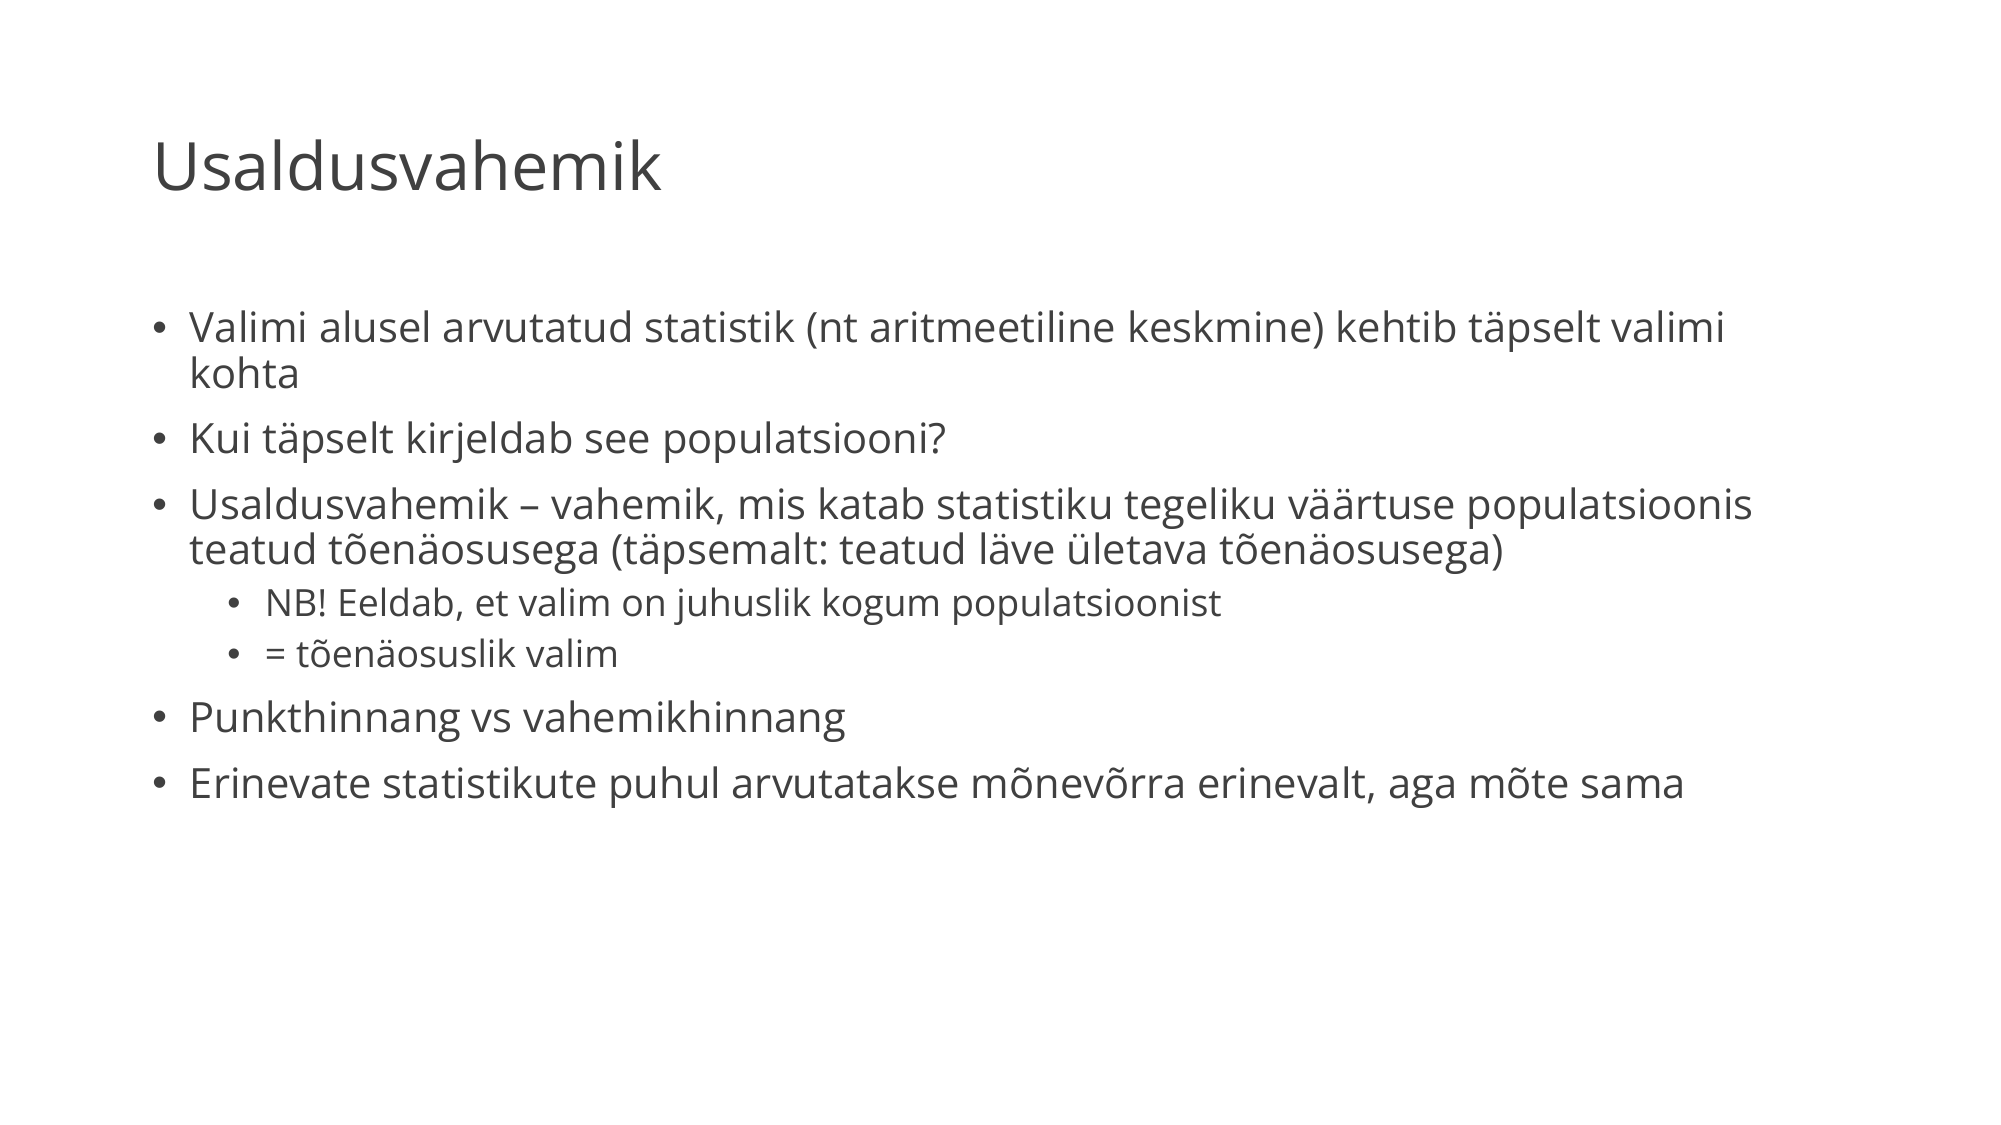

# Usaldusvahemik
Valimi alusel arvutatud statistik (nt aritmeetiline keskmine) kehtib täpselt valimi kohta
Kui täpselt kirjeldab see populatsiooni?
Usaldusvahemik – vahemik, mis katab statistiku tegeliku väärtuse populatsioonis teatud tõenäosusega (täpsemalt: teatud läve ületava tõenäosusega)
NB! Eeldab, et valim on juhuslik kogum populatsioonist
= tõenäosuslik valim
Punkthinnang vs vahemikhinnang
Erinevate statistikute puhul arvutatakse mõnevõrra erinevalt, aga mõte sama